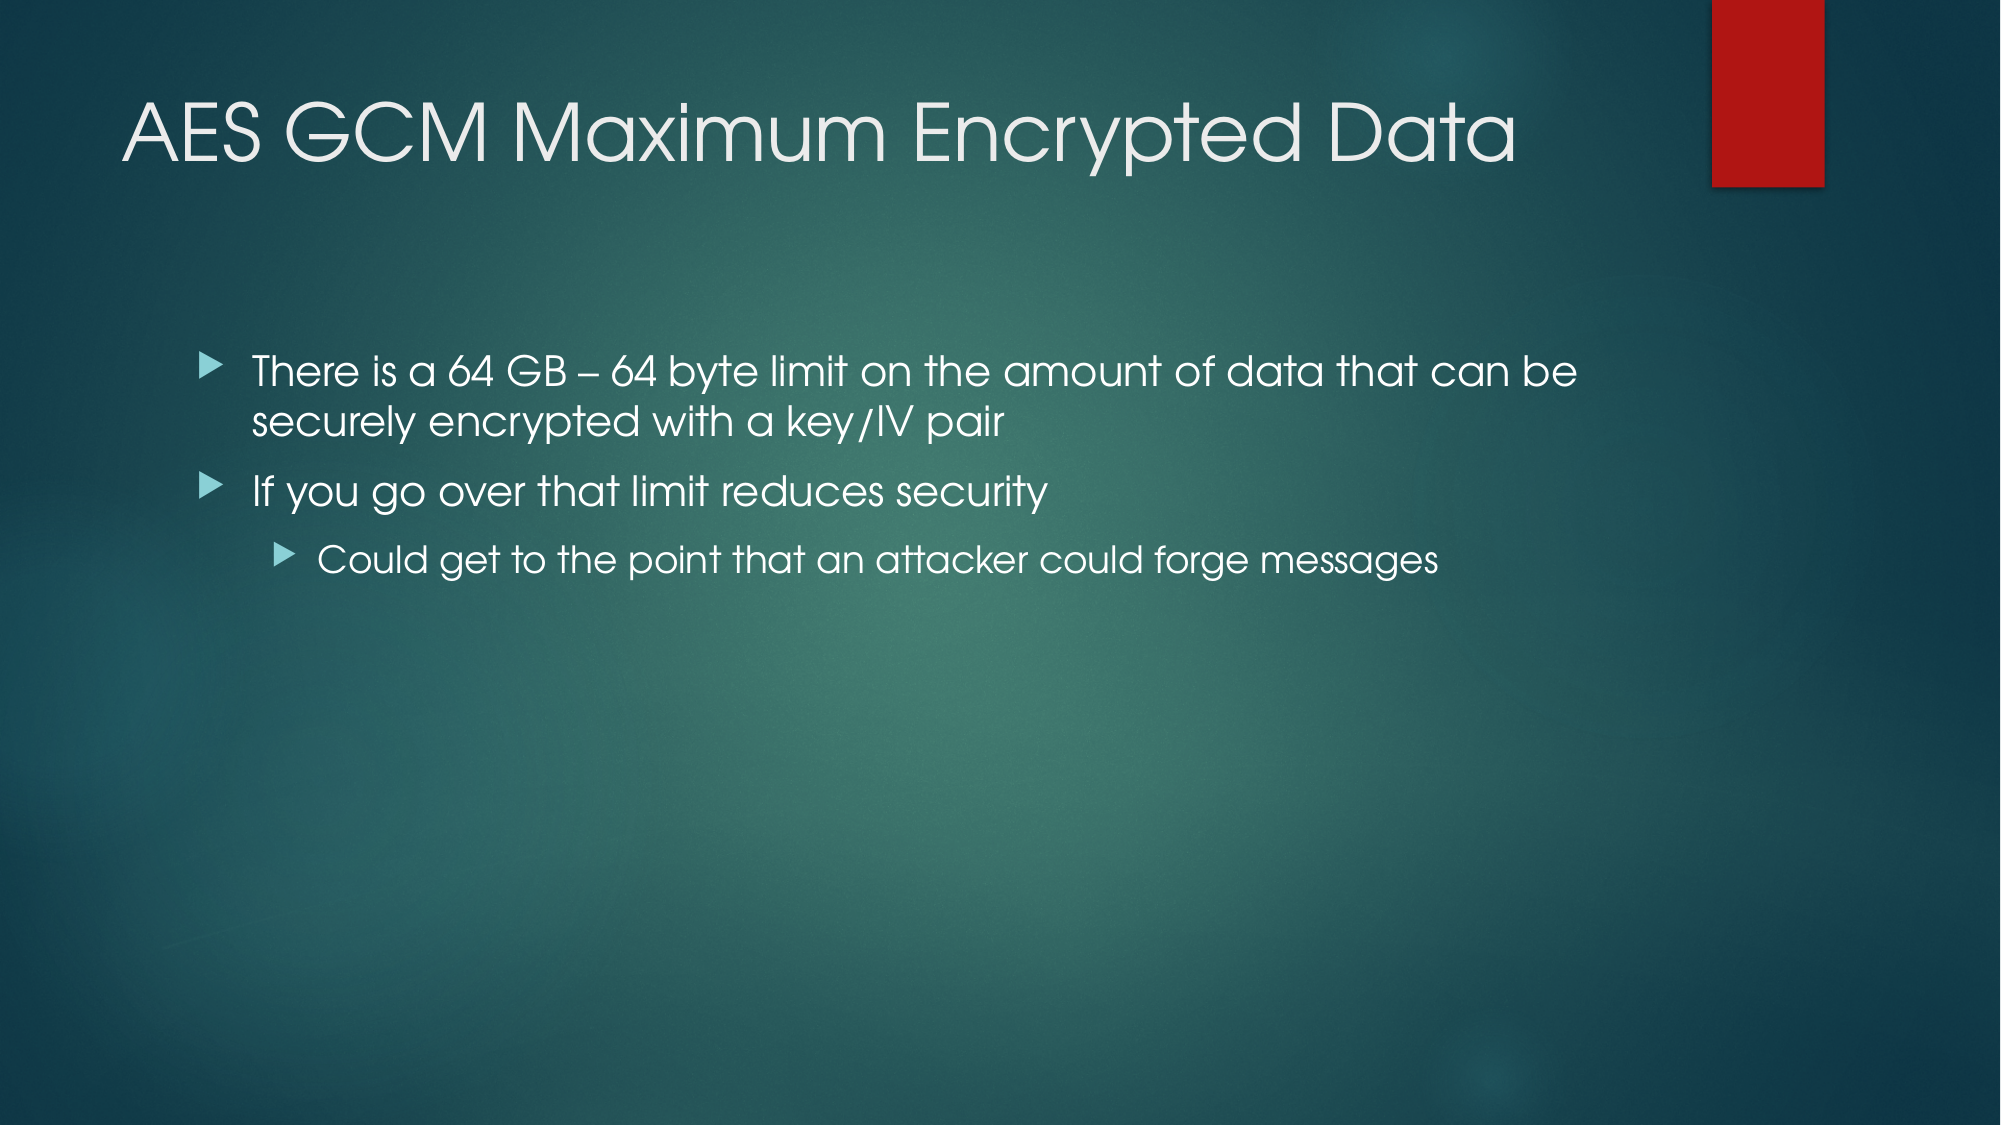

# AES GCM Maximum Encrypted Data
There is a 64 GB – 64 byte limit on the amount of data that can be securely encrypted with a key/IV pair
If you go over that limit reduces security
Could get to the point that an attacker could forge messages